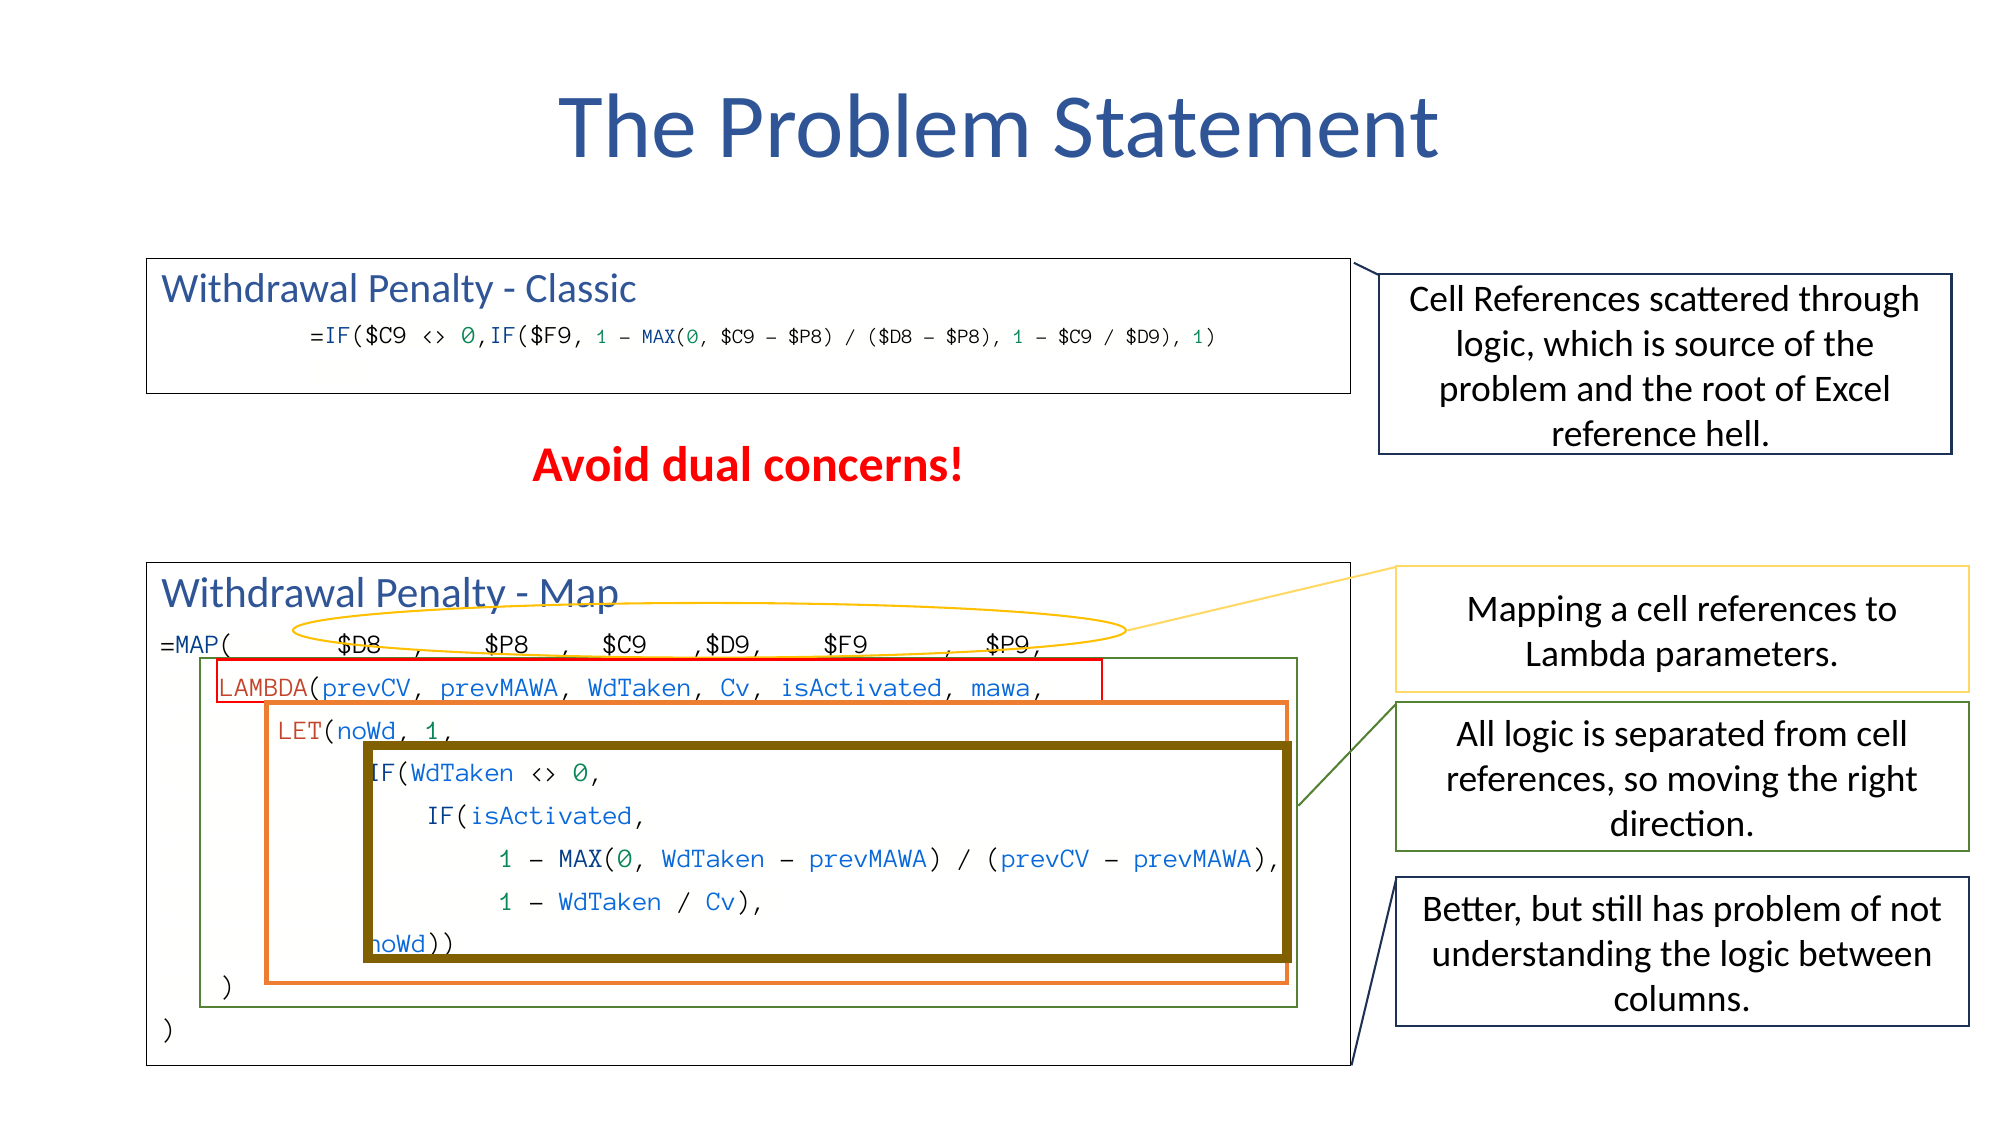

# The Problem Statement
Withdrawal Penalty - Classic
=IF($C9 <> 0,IF($F9, 1 - MAX(0, $C9 - $P8) / ($D8 - $P8), 1 - $C9 / $D9), 1)

Cell References scattered through logic, which is source of the problem and the root of Excel reference hell.
Avoid dual concerns!
Withdrawal Penalty - Map
=MAP(       $D8  ,    $P8  ,  $C9   ,$D9,    $F9     ,  $P9,
    LAMBDA(prevCV, prevMAWA, WdTaken, Cv, isActivated, mawa,
        LET(noWd, 1,
              IF(WdTaken <> 0,
                  IF(isActivated,
                       1 - MAX(0, WdTaken - prevMAWA) / (prevCV - prevMAWA),
                       1 - WdTaken / Cv),
              noWd))
    )
)

Mapping a cell references to Lambda parameters.

All logic is separated from cell references, so moving the right direction.

Better, but still has problem of not understanding the logic between columns.